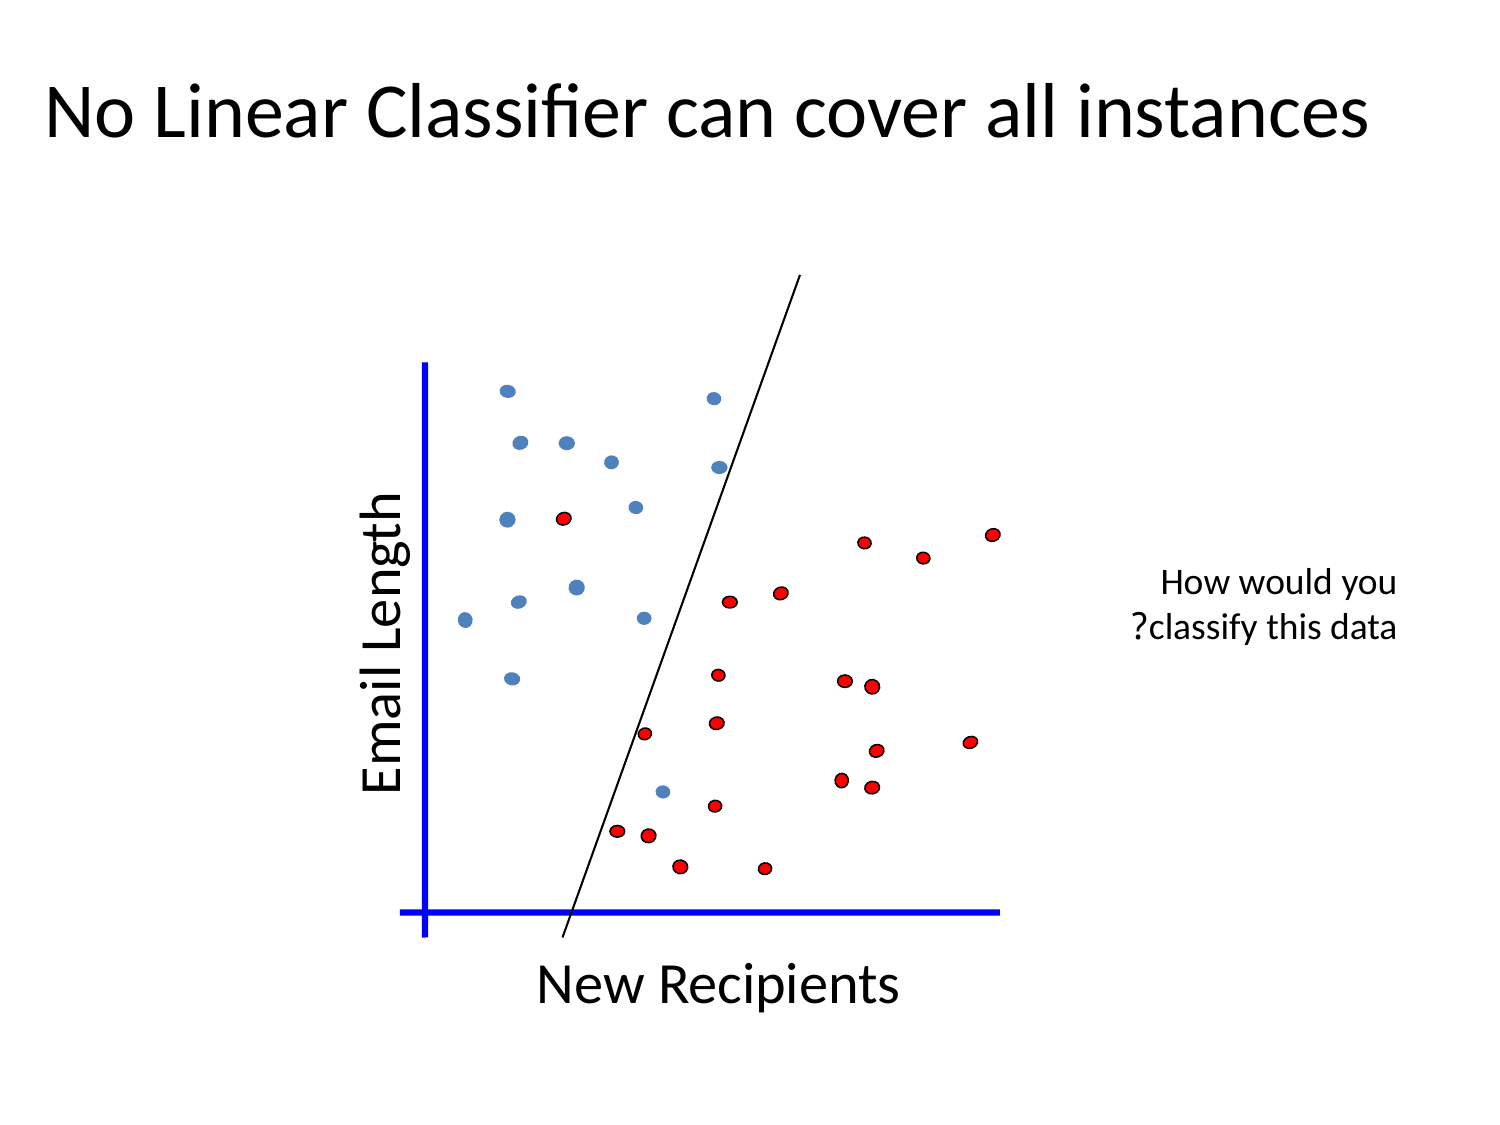

# No Linear Classifier can cover all instances

How would you classify this data?

Email Length

New Recipients